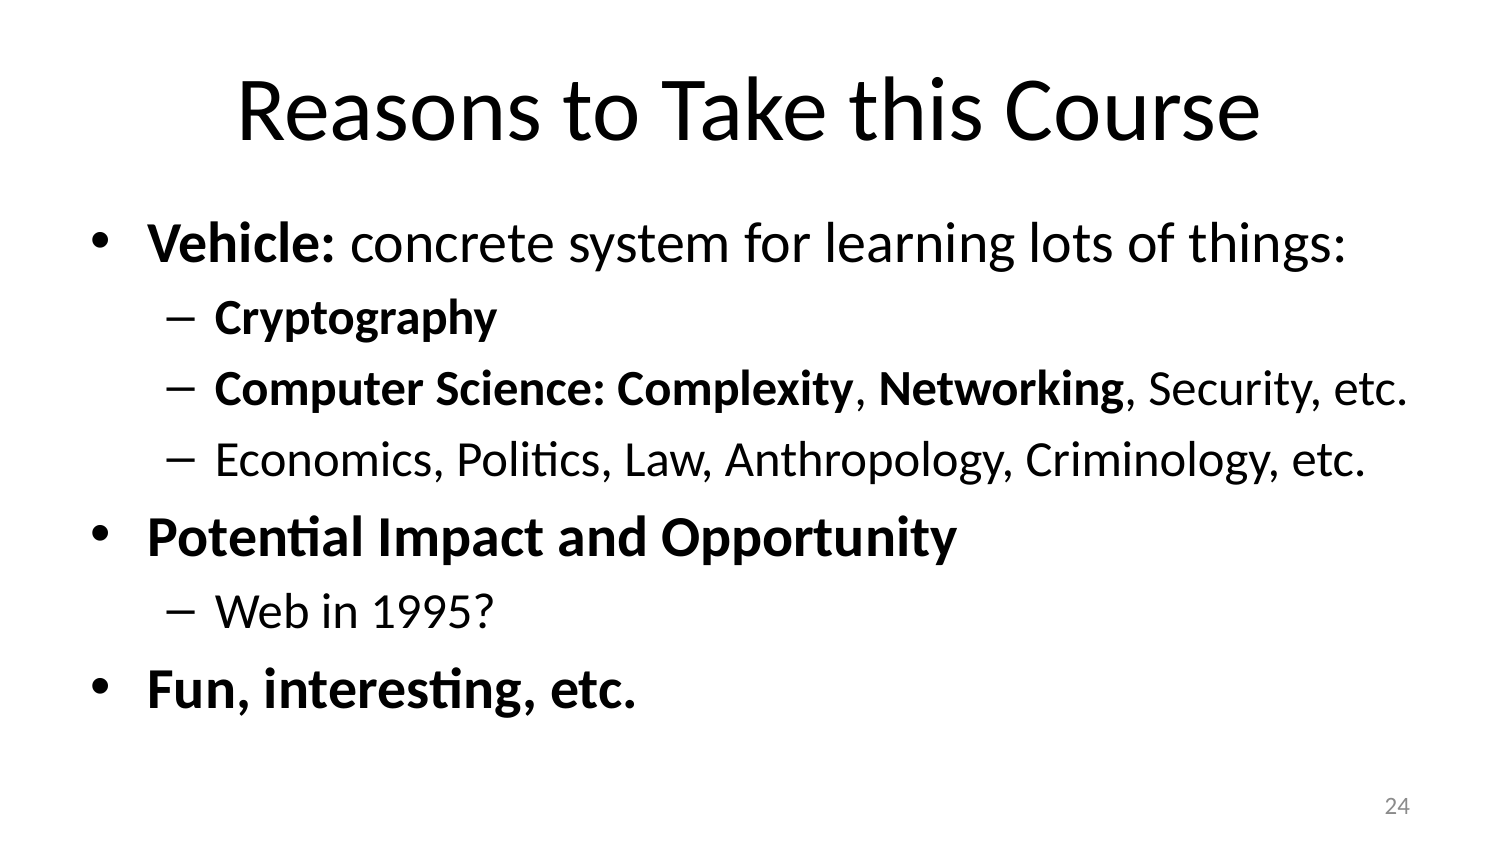

# Reasons to Take this Course
Vehicle: concrete system for learning lots of things:
Cryptography
Computer Science: Complexity, Networking, Security, etc.
Economics, Politics, Law, Anthropology, Criminology, etc.
Potential Impact and Opportunity
Web in 1995?
Fun, interesting, etc.
24